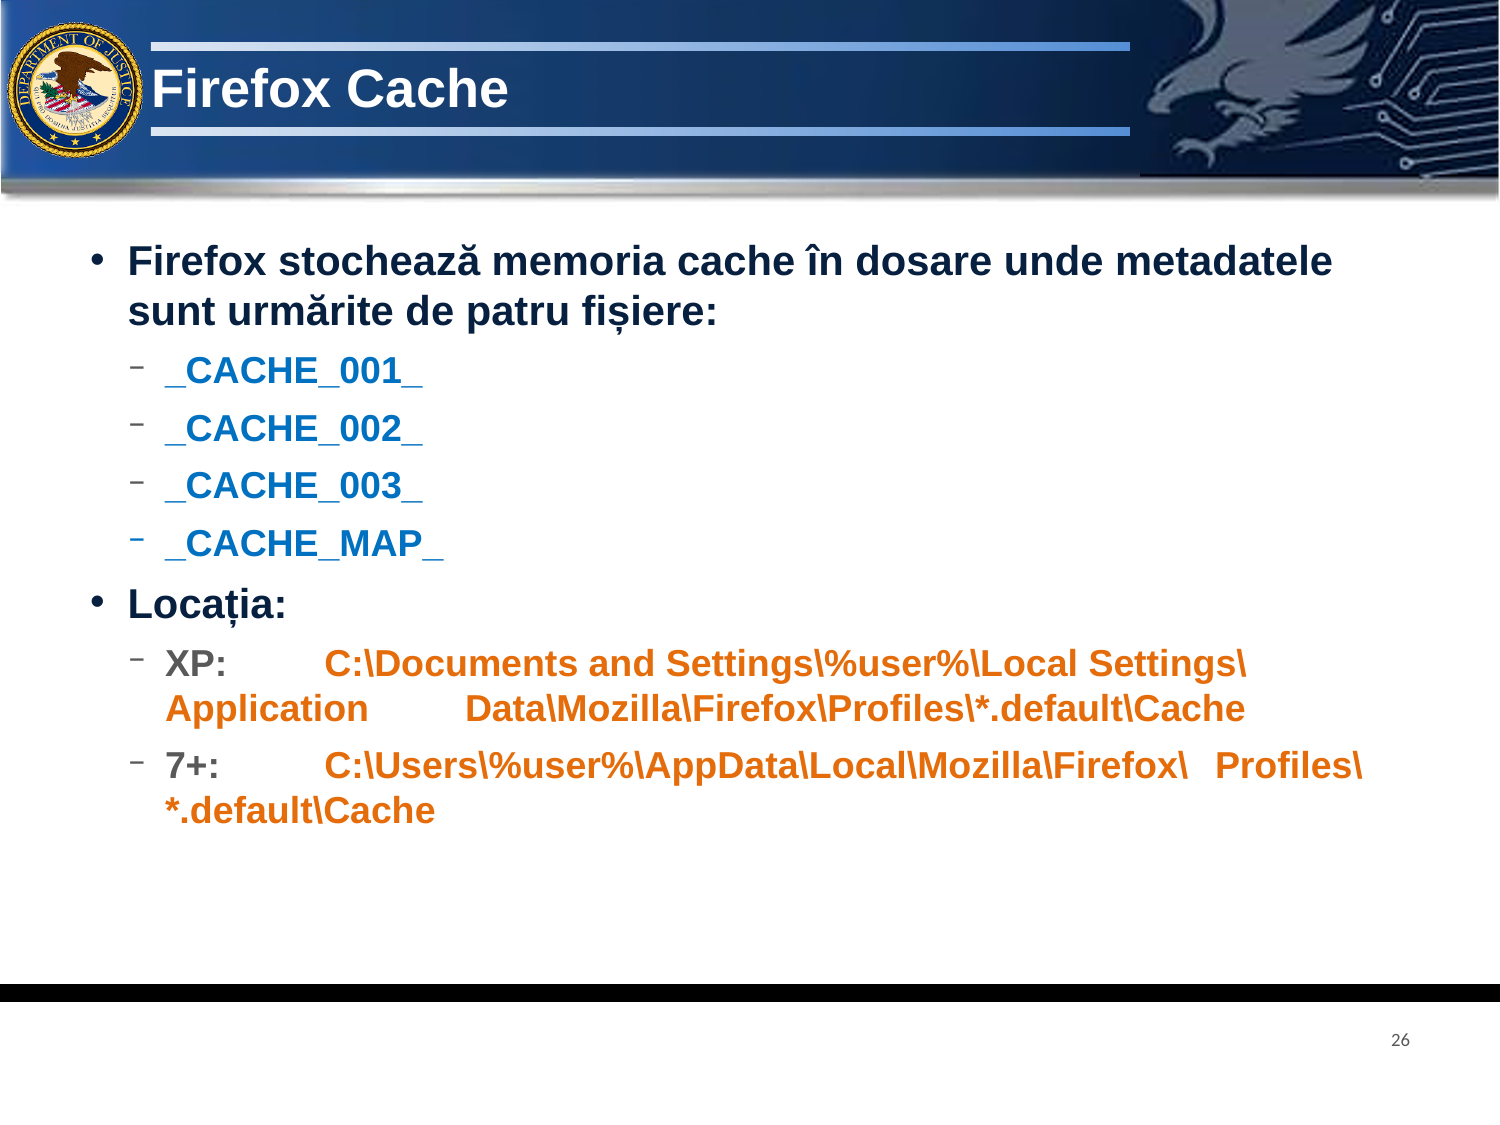

# Firefox Cache
Firefox stochează memoria cache în dosare unde metadatele sunt urmărite de patru fișiere:
_CACHE_001_
_CACHE_002_
_CACHE_003_
_CACHE_MAP_
Locația:
XP:	C:\Documents and Settings\%user%\Local Settings\Application 	Data\Mozilla\Firefox\Profiles\*.default\Cache
7+:	C:\Users\%user%\AppData\Local\Mozilla\Firefox\ 	Profiles\*.default\Cache
26